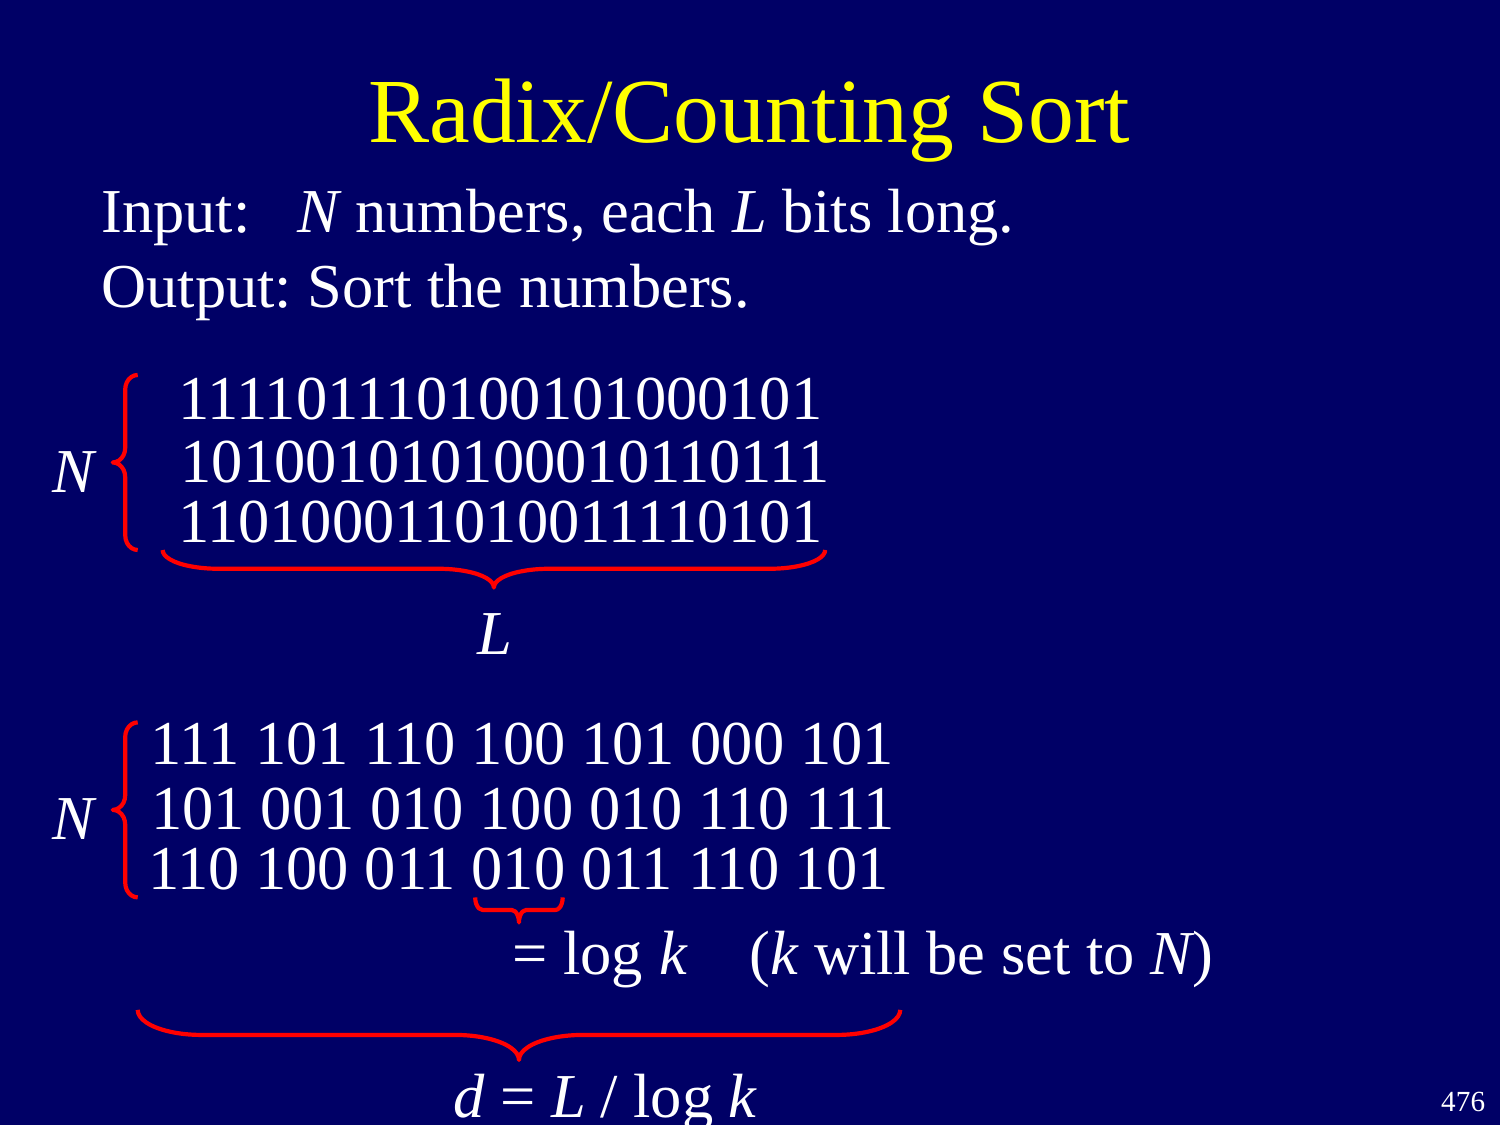

# Radix/Counting Sort
Input:   N numbers, each L bits long.
Output: Sort the numbers.

111101110100101000101

101001010100010110111
N
110100011010011110101
L

111 101 110 100 101 000 101

101 001 010 100 010 110 111
N
110 100 011 010 011 110 101

= log k    (k will be set to N)
d = L / log k